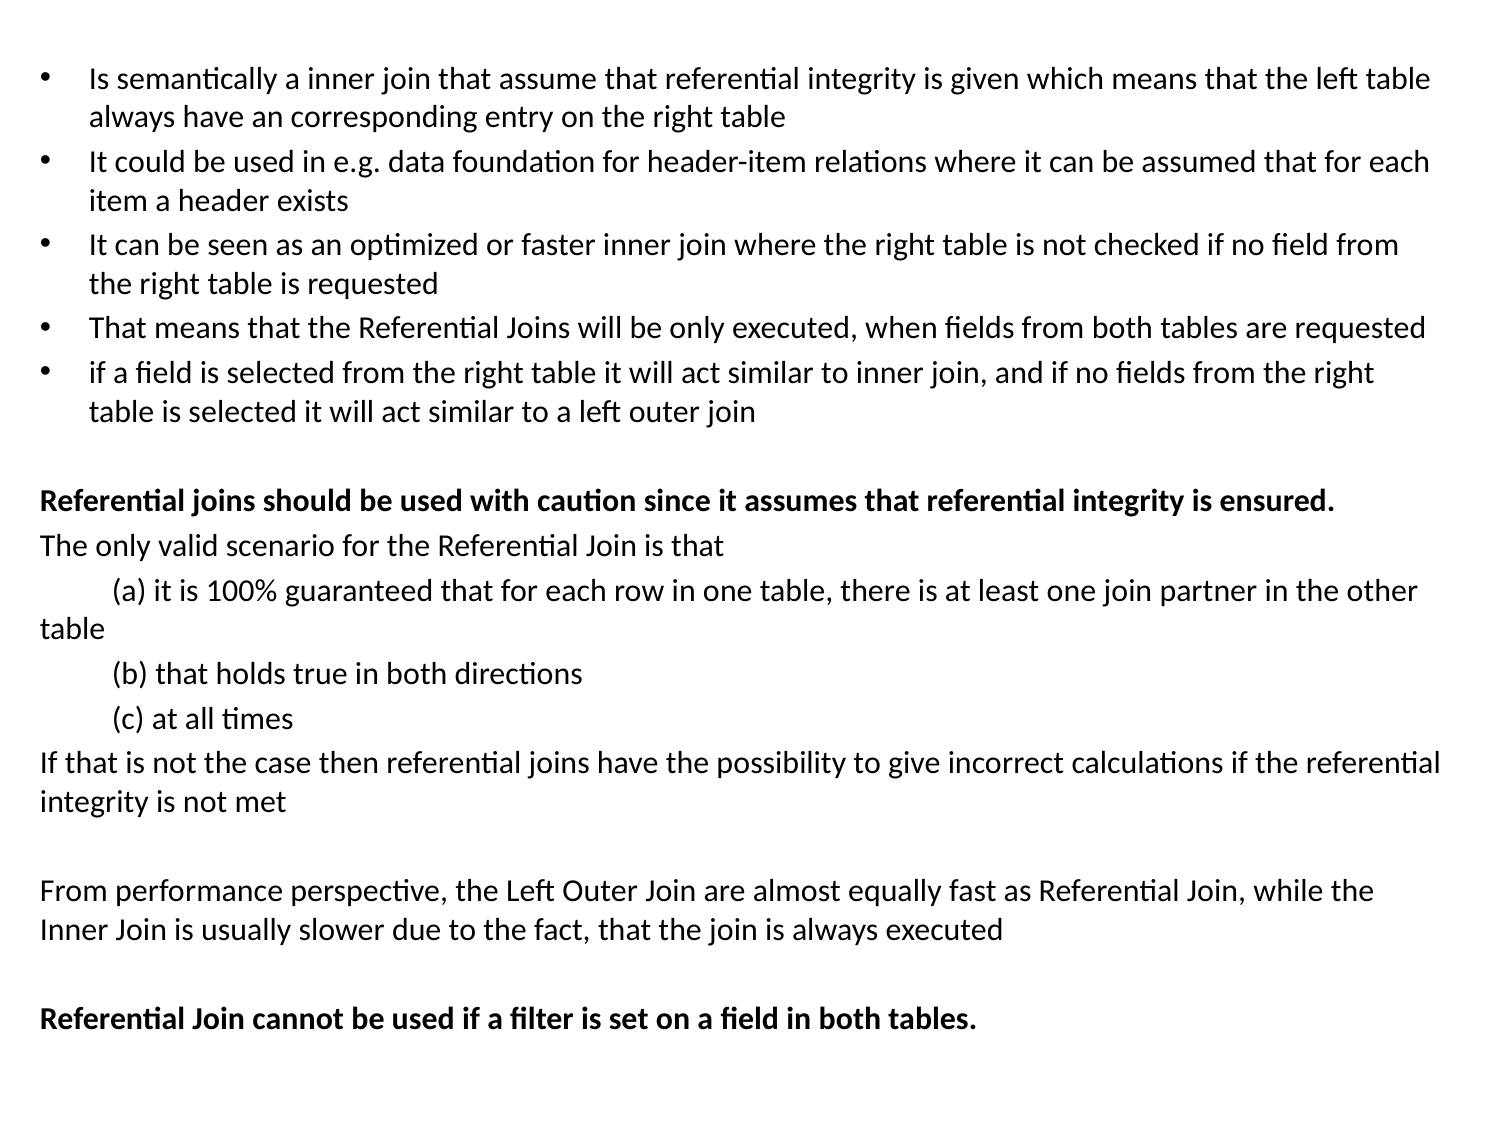

Is semantically a inner join that assume that referential integrity is given which means that the left table always have an corresponding entry on the right table
It could be used in e.g. data foundation for header-item relations where it can be assumed that for each item a header exists
It can be seen as an optimized or faster inner join where the right table is not checked if no field from the right table is requested
That means that the Referential Joins will be only executed, when fields from both tables are requested
if a field is selected from the right table it will act similar to inner join, and if no fields from the right table is selected it will act similar to a left outer join

Referential joins should be used with caution since it assumes that referential integrity is ensured.
The only valid scenario for the Referential Join is that
	(a) it is 100% guaranteed that for each row in one table, there is at least one join partner in the other table
	(b) that holds true in both directions
	(c) at all times
If that is not the case then referential joins have the possibility to give incorrect calculations if the referential integrity is not met

From performance perspective, the Left Outer Join are almost equally fast as Referential Join, while the Inner Join is usually slower due to the fact, that the join is always executed

Referential Join cannot be used if a filter is set on a field in both tables.